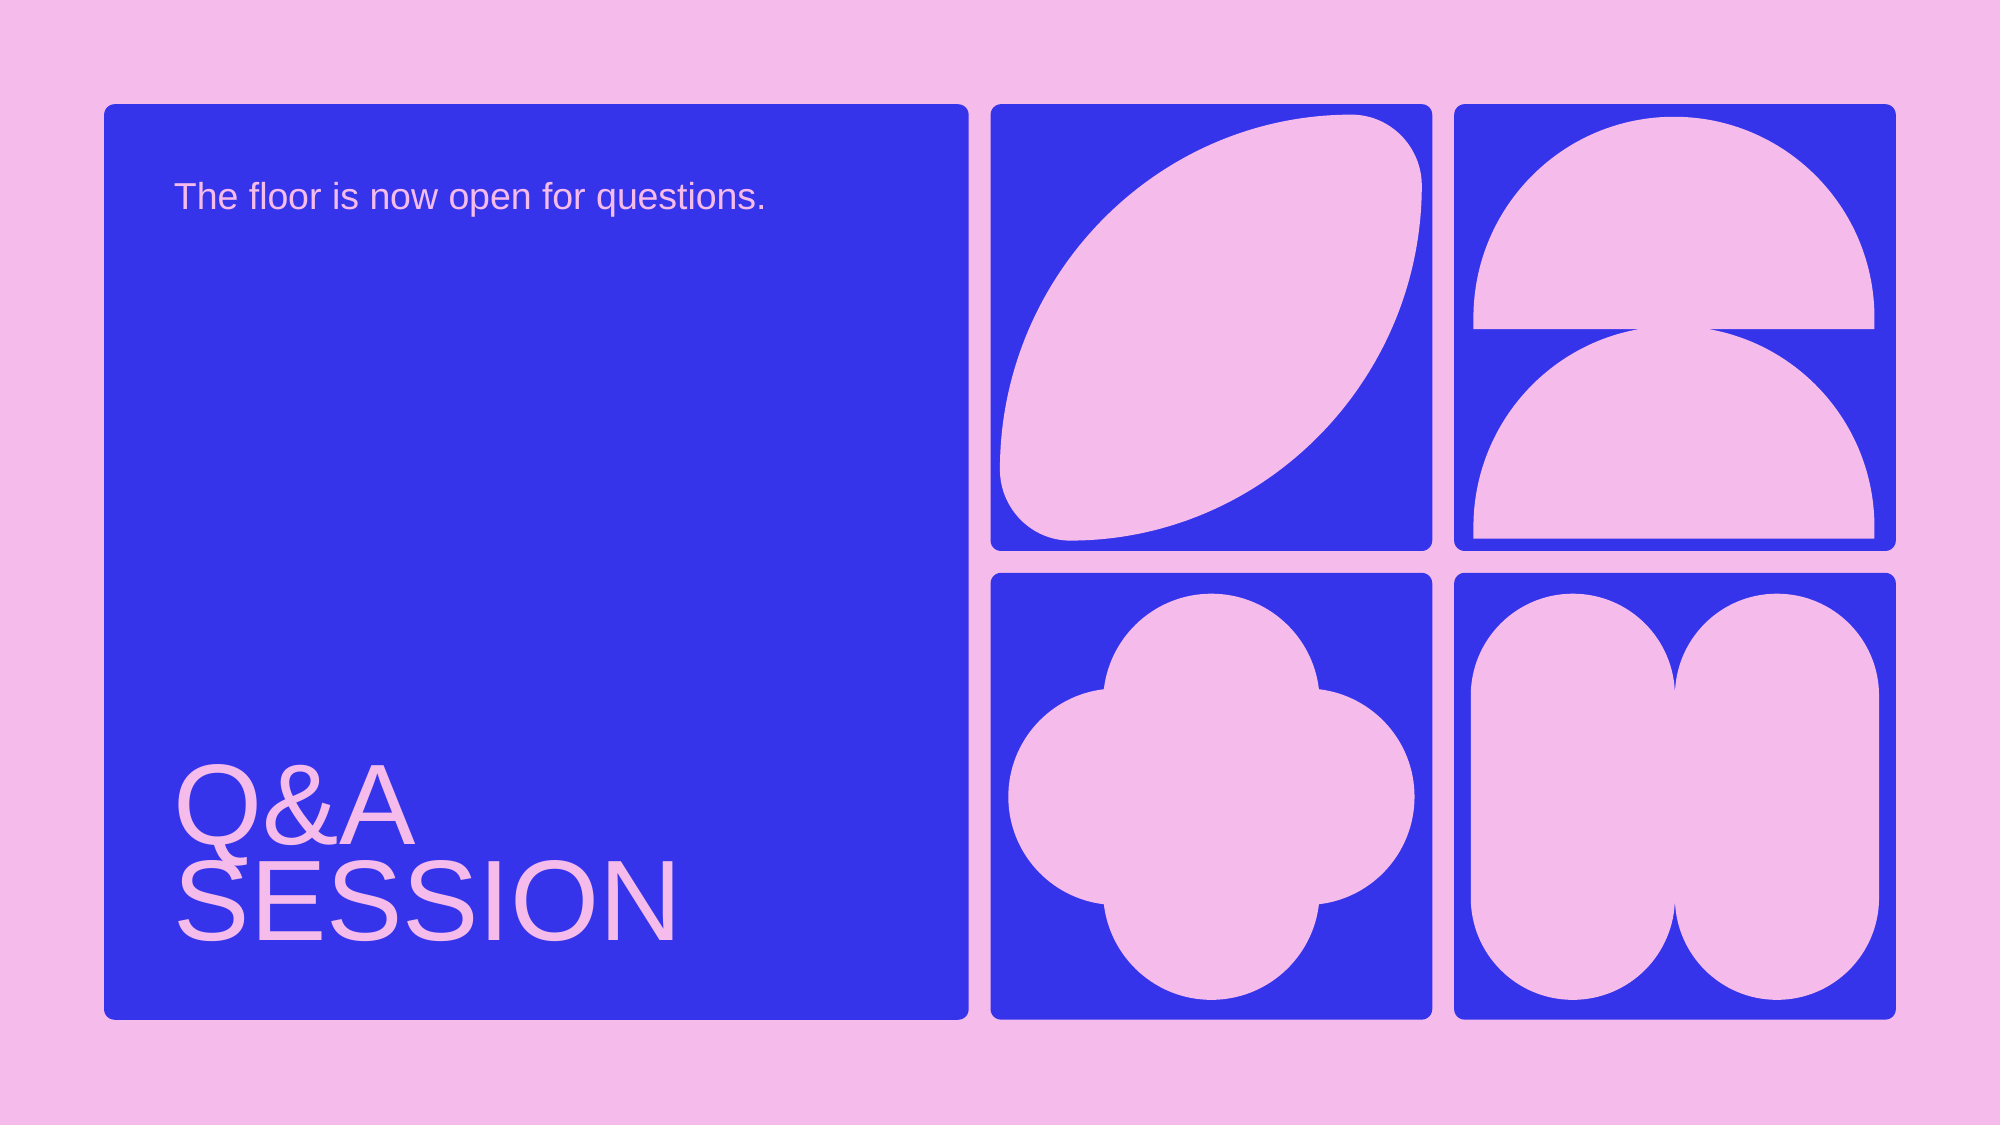

The floor is now open for questions.
# Q&A session